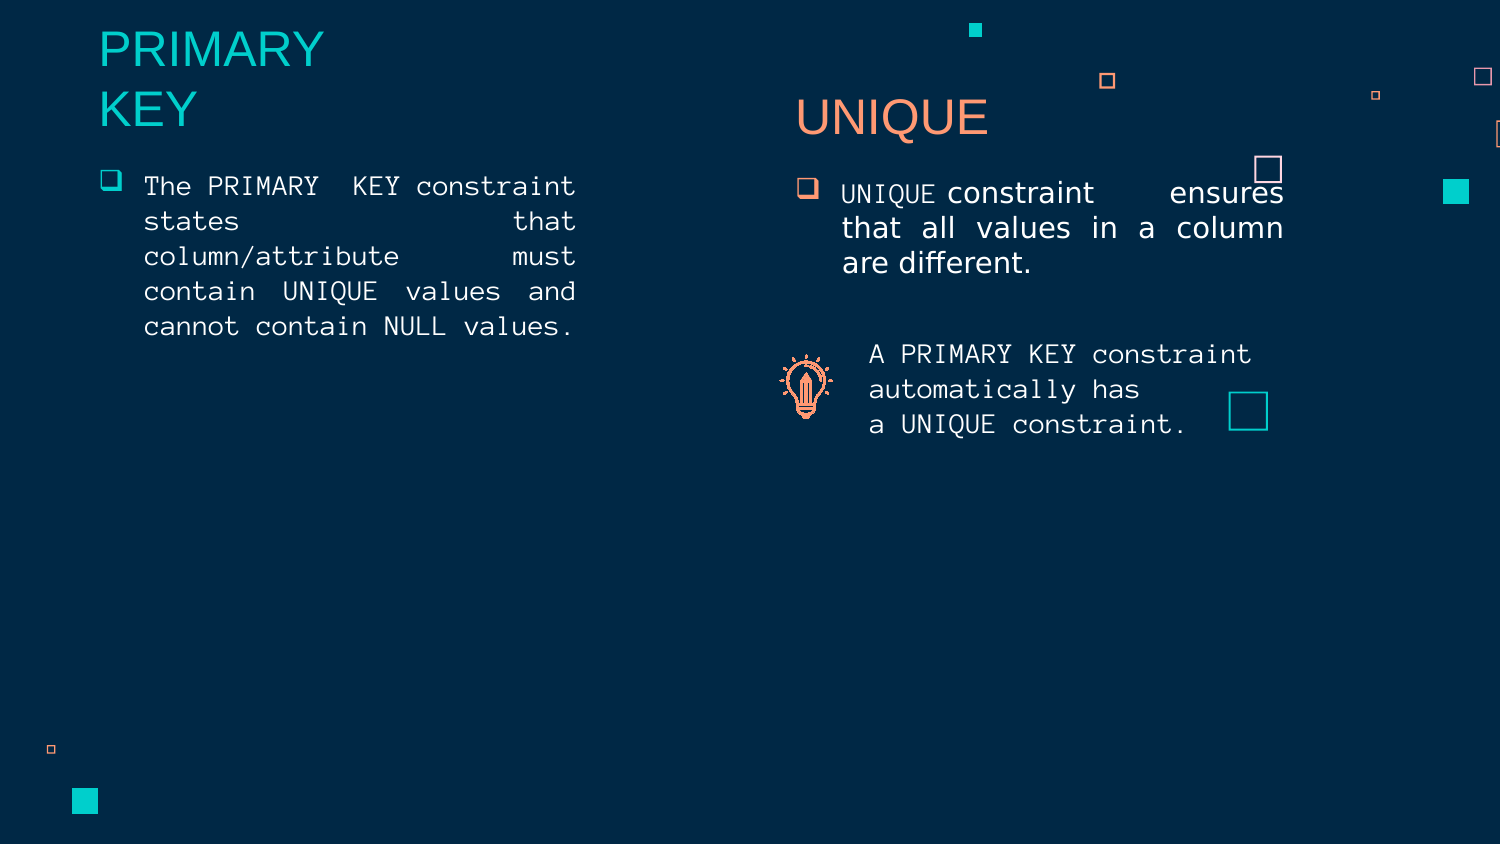

# PRIMARY KEY
UNIQUE
The PRIMARY KEY constraint states that column/attribute must contain UNIQUE values and cannot contain NULL values.

UNIQUE constraint ensures that all values in a column are different.

A PRIMARY KEY constraint automatically has a UNIQUE constraint.